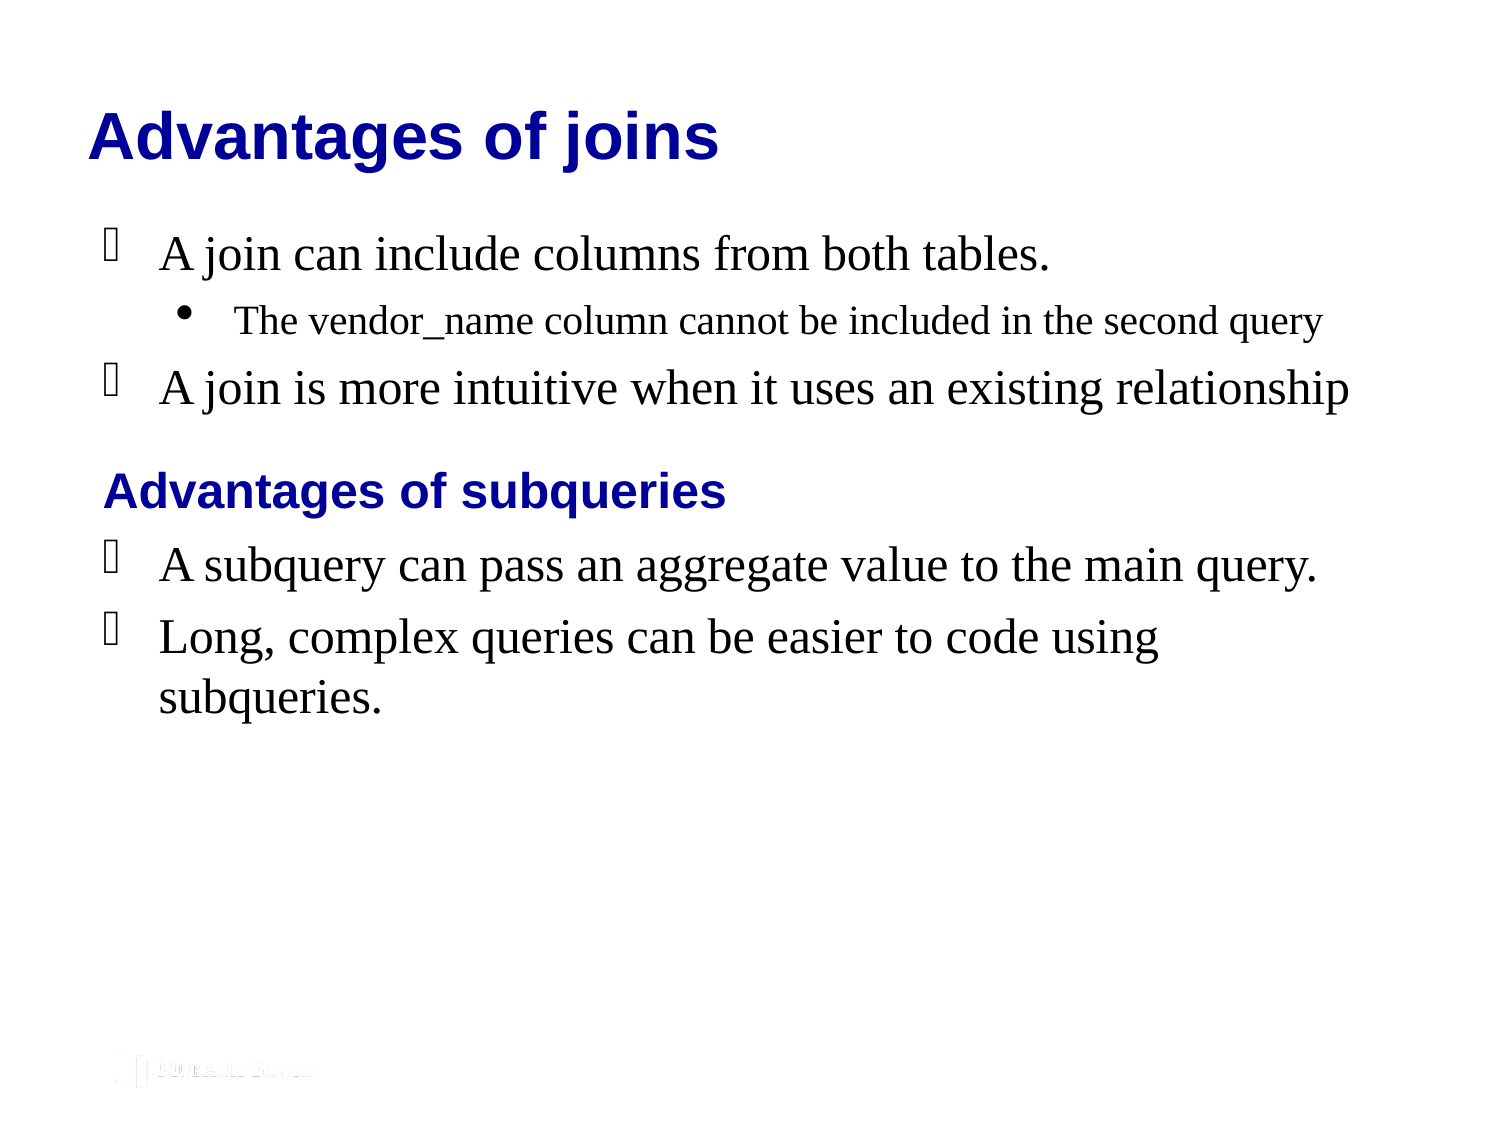

# Advantages of joins
A join can include columns from both tables.
The vendor_name column cannot be included in the second query
A join is more intuitive when it uses an existing relationship
Advantages of subqueries
A subquery can pass an aggregate value to the main query.
Long, complex queries can be easier to code using subqueries.

© 2019, Mike Murach & Associates, Inc.
Murach’s MySQL 3rd Edition

C7, Slide 250